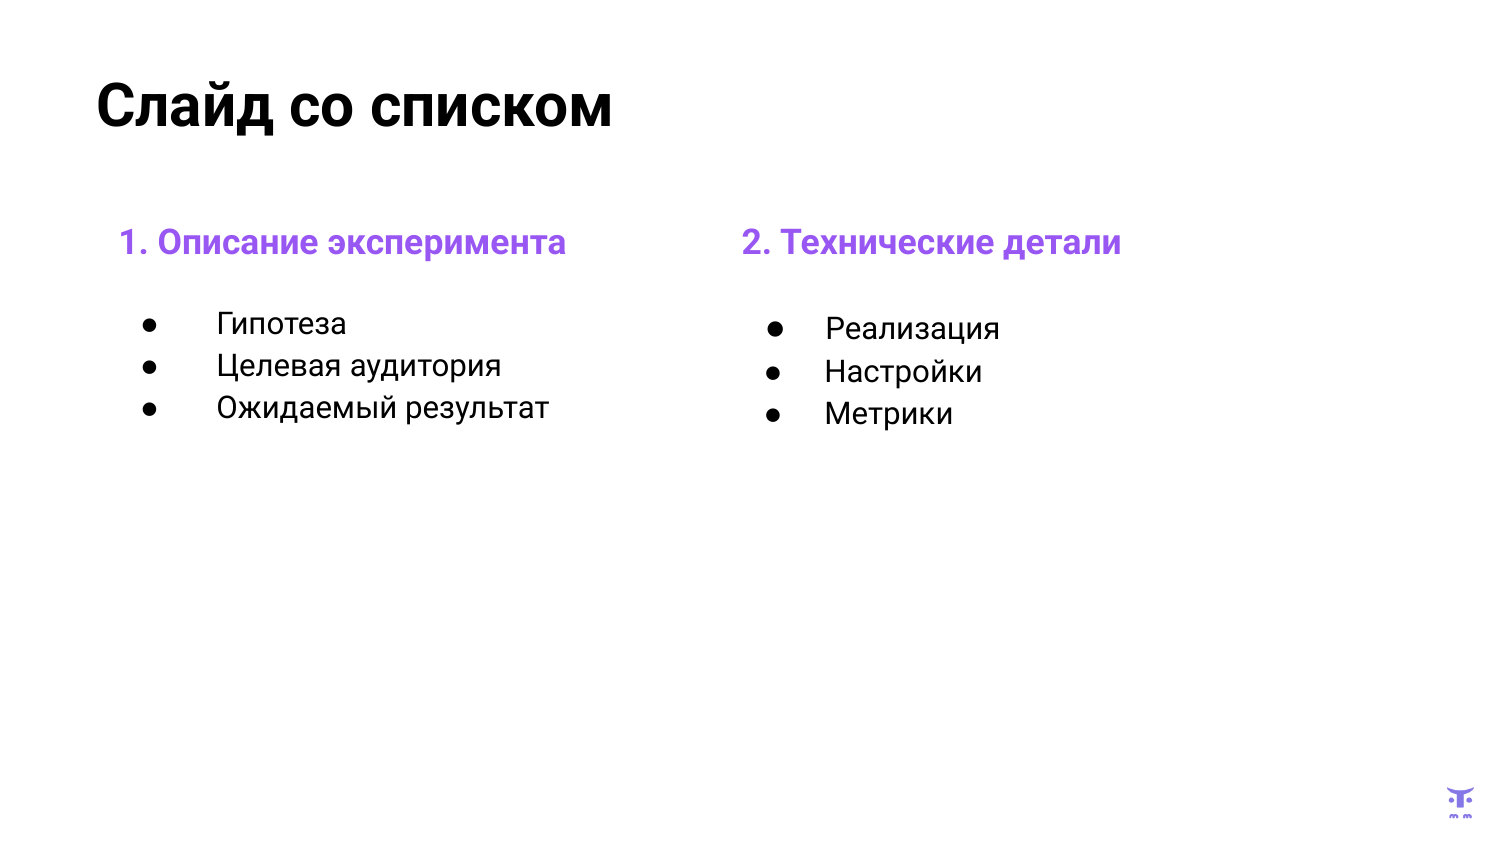

# Слайд со списком
| 1. Описание эксперимента | 2. Технические детали |
| --- | --- |
| Гипотеза Целевая аудитория Ожидаемый результат | Реализация Настройки Метрики |